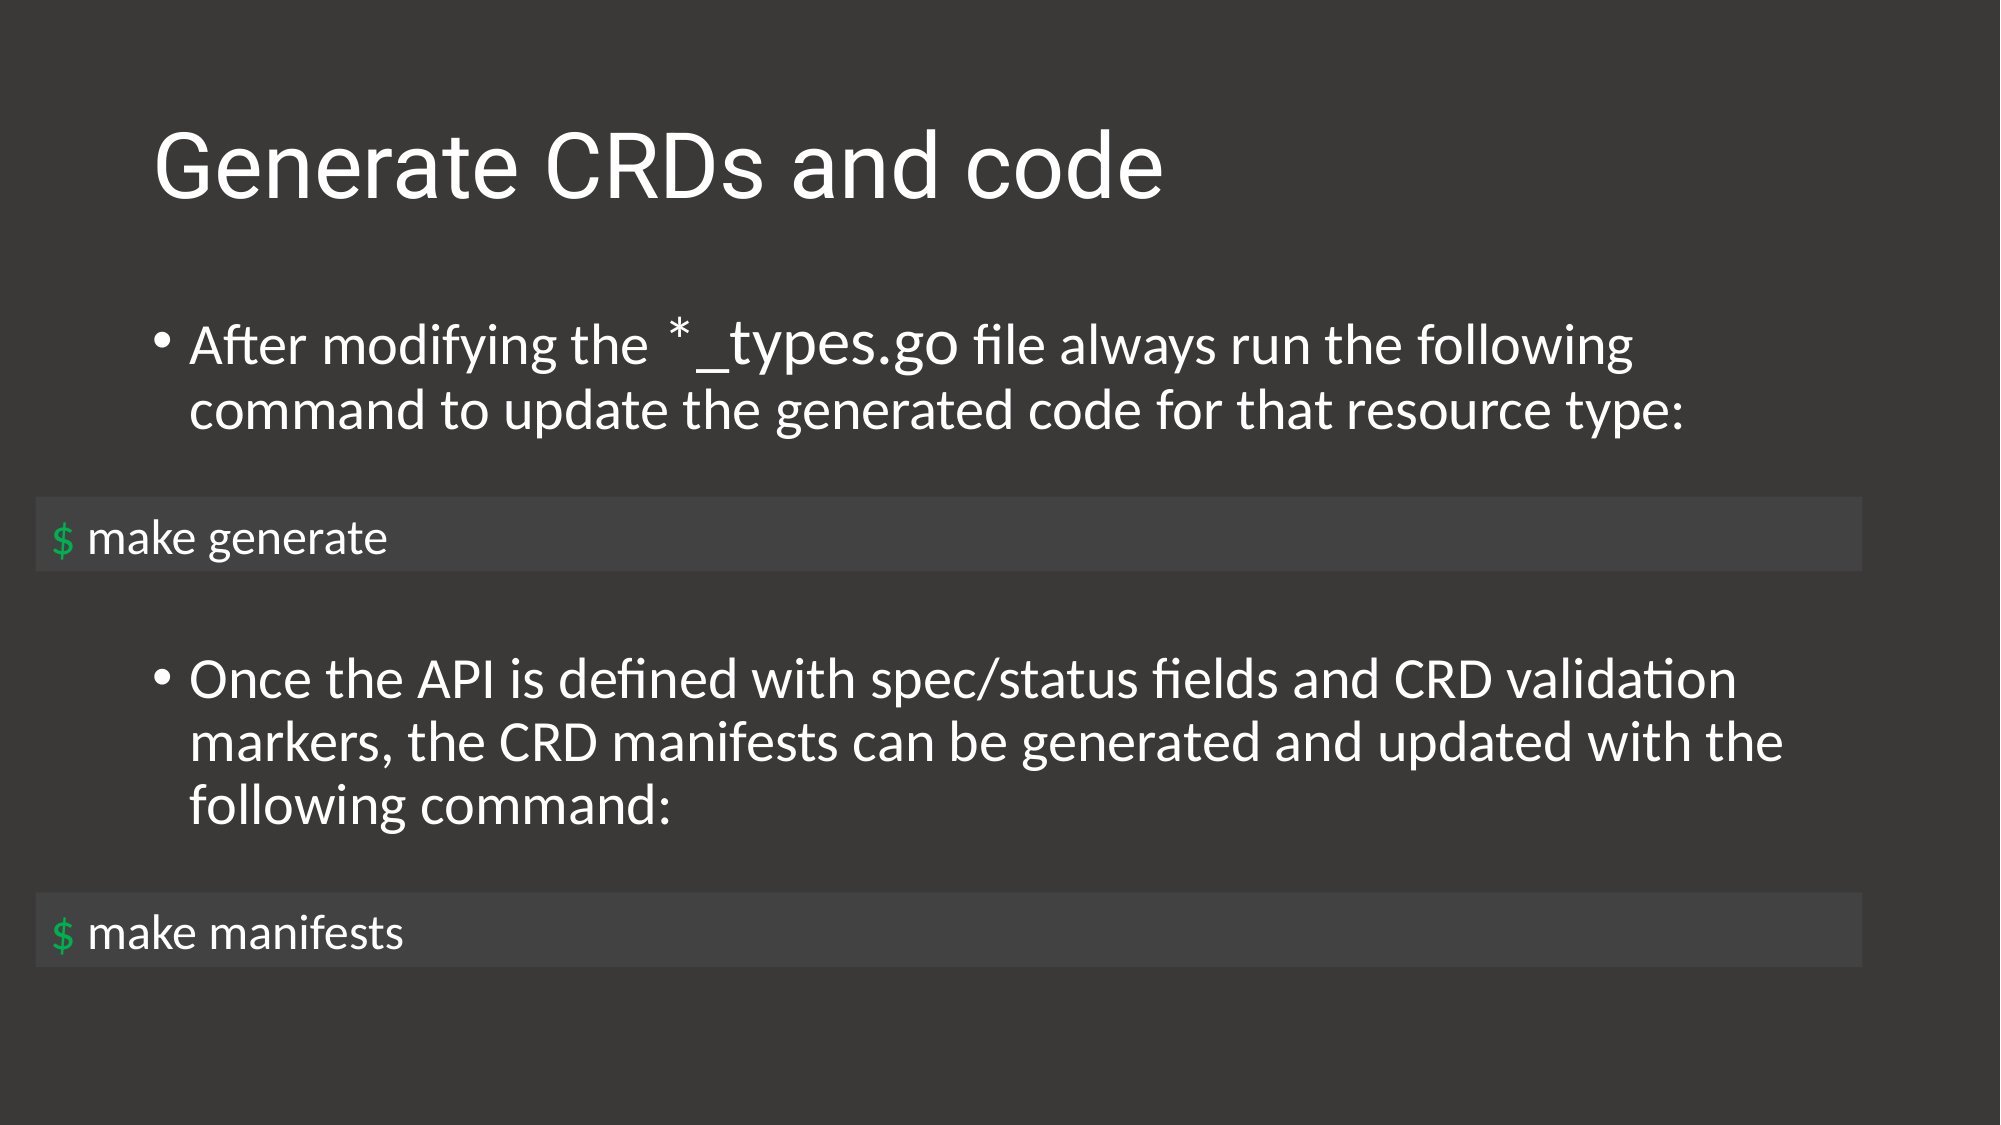

# Generate CRDs and code
After modifying the *_types.go file always run the following command to update the generated code for that resource type:

Once the API is defined with spec/status fields and CRD validation markers, the CRD manifests can be generated and updated with the following command:
$ make generate
$ make manifests